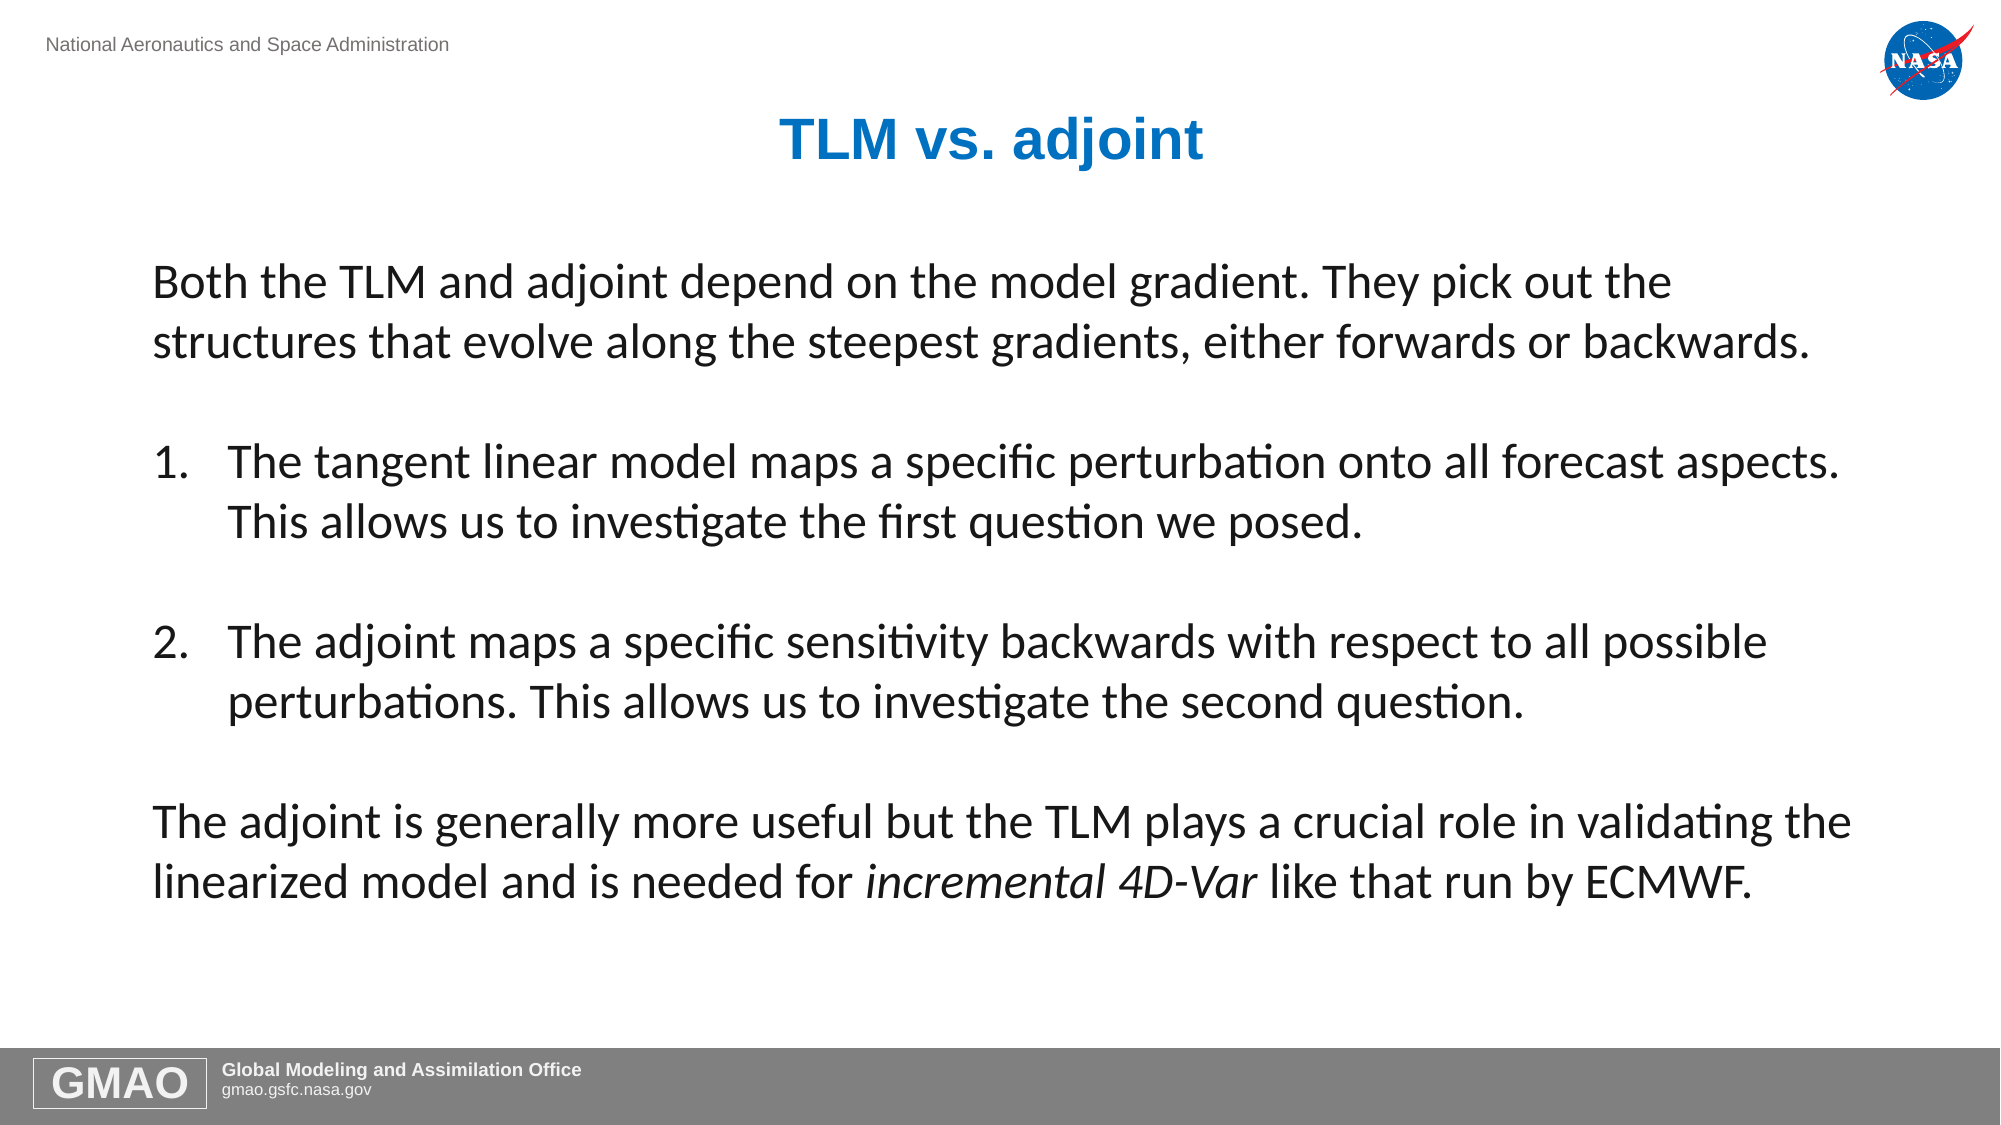

# TLM vs. adjoint
Both the TLM and adjoint depend on the model gradient. They pick out the structures that evolve along the steepest gradients, either forwards or backwards.

The tangent linear model maps a specific perturbation onto all forecast aspects. This allows us to investigate the first question we posed.

The adjoint maps a specific sensitivity backwards with respect to all possible perturbations. This allows us to investigate the second question.

The adjoint is generally more useful but the TLM plays a crucial role in validating the linearized model and is needed for incremental 4D-Var like that run by ECMWF.